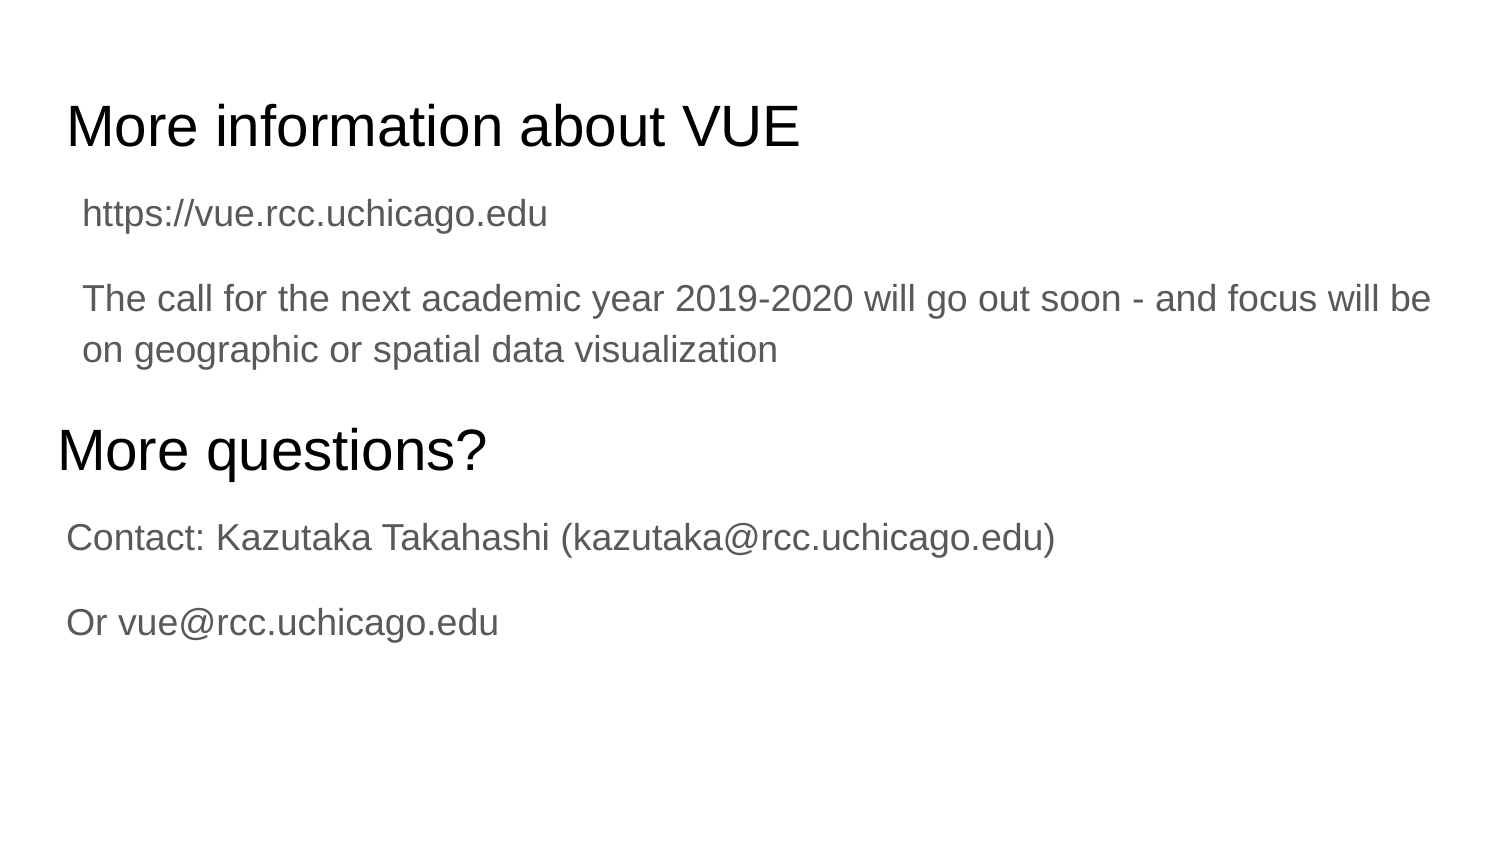

# More information about VUE
https://vue.rcc.uchicago.edu
The call for the next academic year 2019-2020 will go out soon - and focus will be on geographic or spatial data visualization
More questions?
Contact: Kazutaka Takahashi (kazutaka@rcc.uchicago.edu)
Or vue@rcc.uchicago.edu